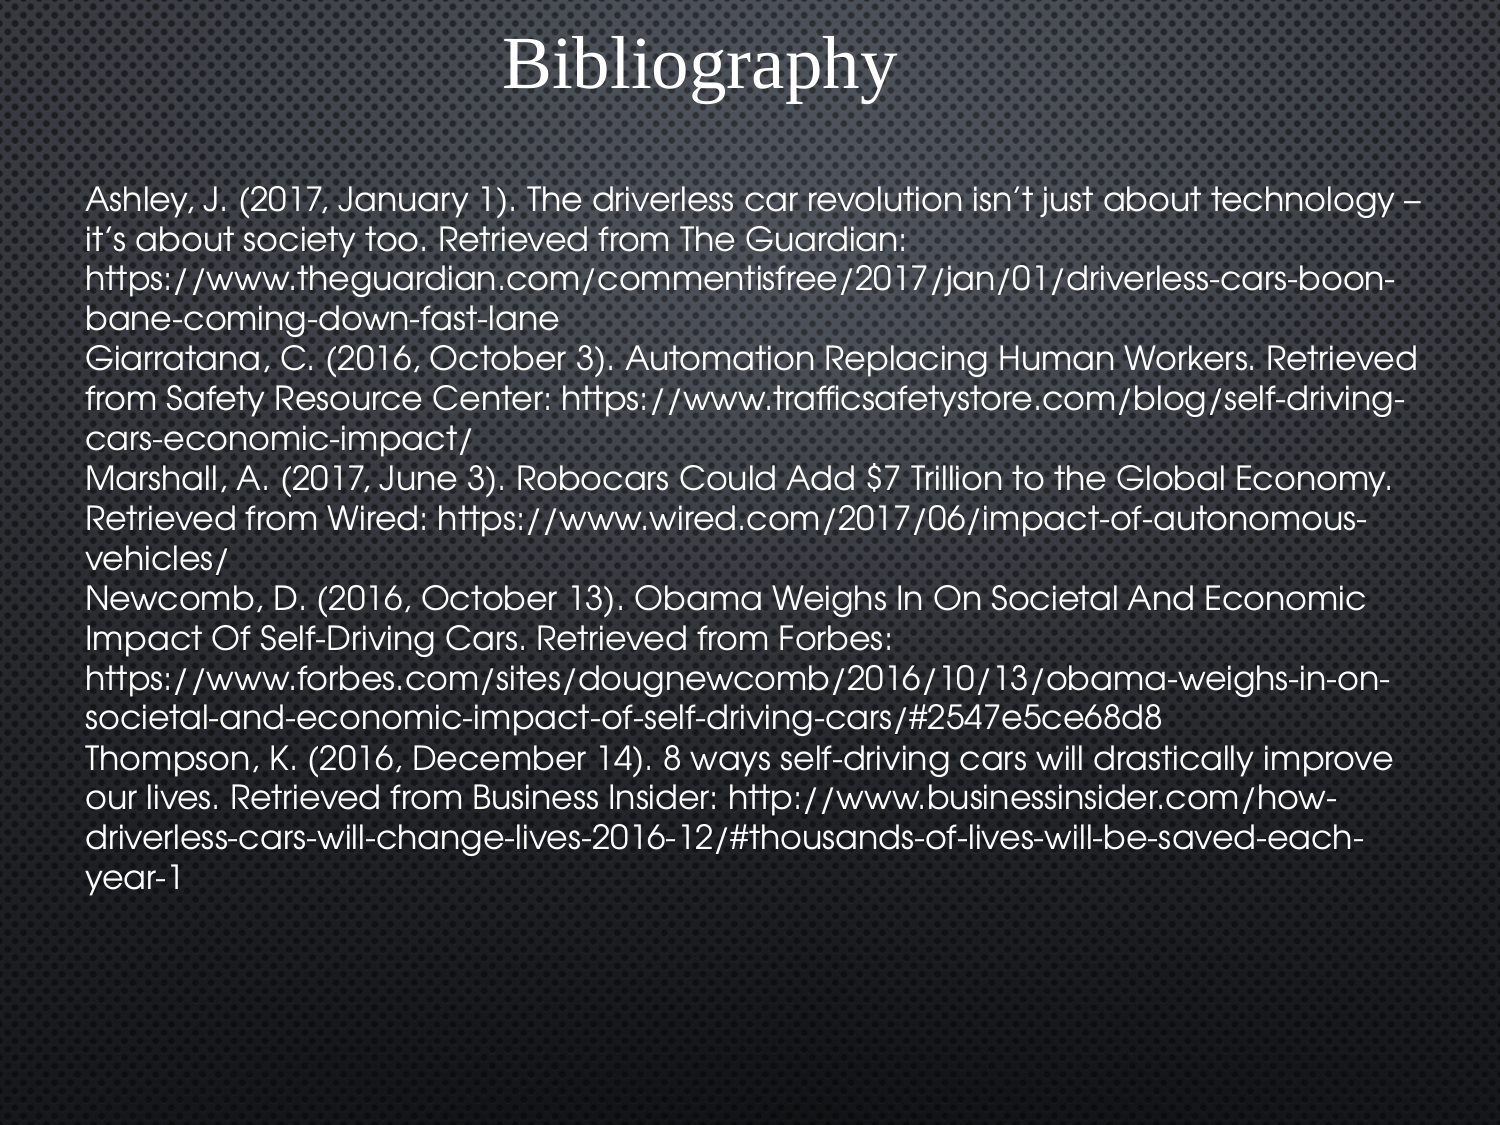

Bibliography
Ashley, J. (2017, January 1). The driverless car revolution isn’t just about technology – it’s about society too. Retrieved from The Guardian: https://www.theguardian.com/commentisfree/2017/jan/01/driverless-cars-boon-bane-coming-down-fast-lane
Giarratana, C. (2016, October 3). Automation Replacing Human Workers. Retrieved from Safety Resource Center: https://www.trafficsafetystore.com/blog/self-driving-cars-economic-impact/
Marshall, A. (2017, June 3). Robocars Could Add $7 Trillion to the Global Economy. Retrieved from Wired: https://www.wired.com/2017/06/impact-of-autonomous-vehicles/
Newcomb, D. (2016, October 13). Obama Weighs In On Societal And Economic Impact Of Self-Driving Cars. Retrieved from Forbes: https://www.forbes.com/sites/dougnewcomb/2016/10/13/obama-weighs-in-on-societal-and-economic-impact-of-self-driving-cars/#2547e5ce68d8
Thompson, K. (2016, December 14). 8 ways self-driving cars will drastically improve our lives. Retrieved from Business Insider: http://www.businessinsider.com/how-driverless-cars-will-change-lives-2016-12/#thousands-of-lives-will-be-saved-each-year-1